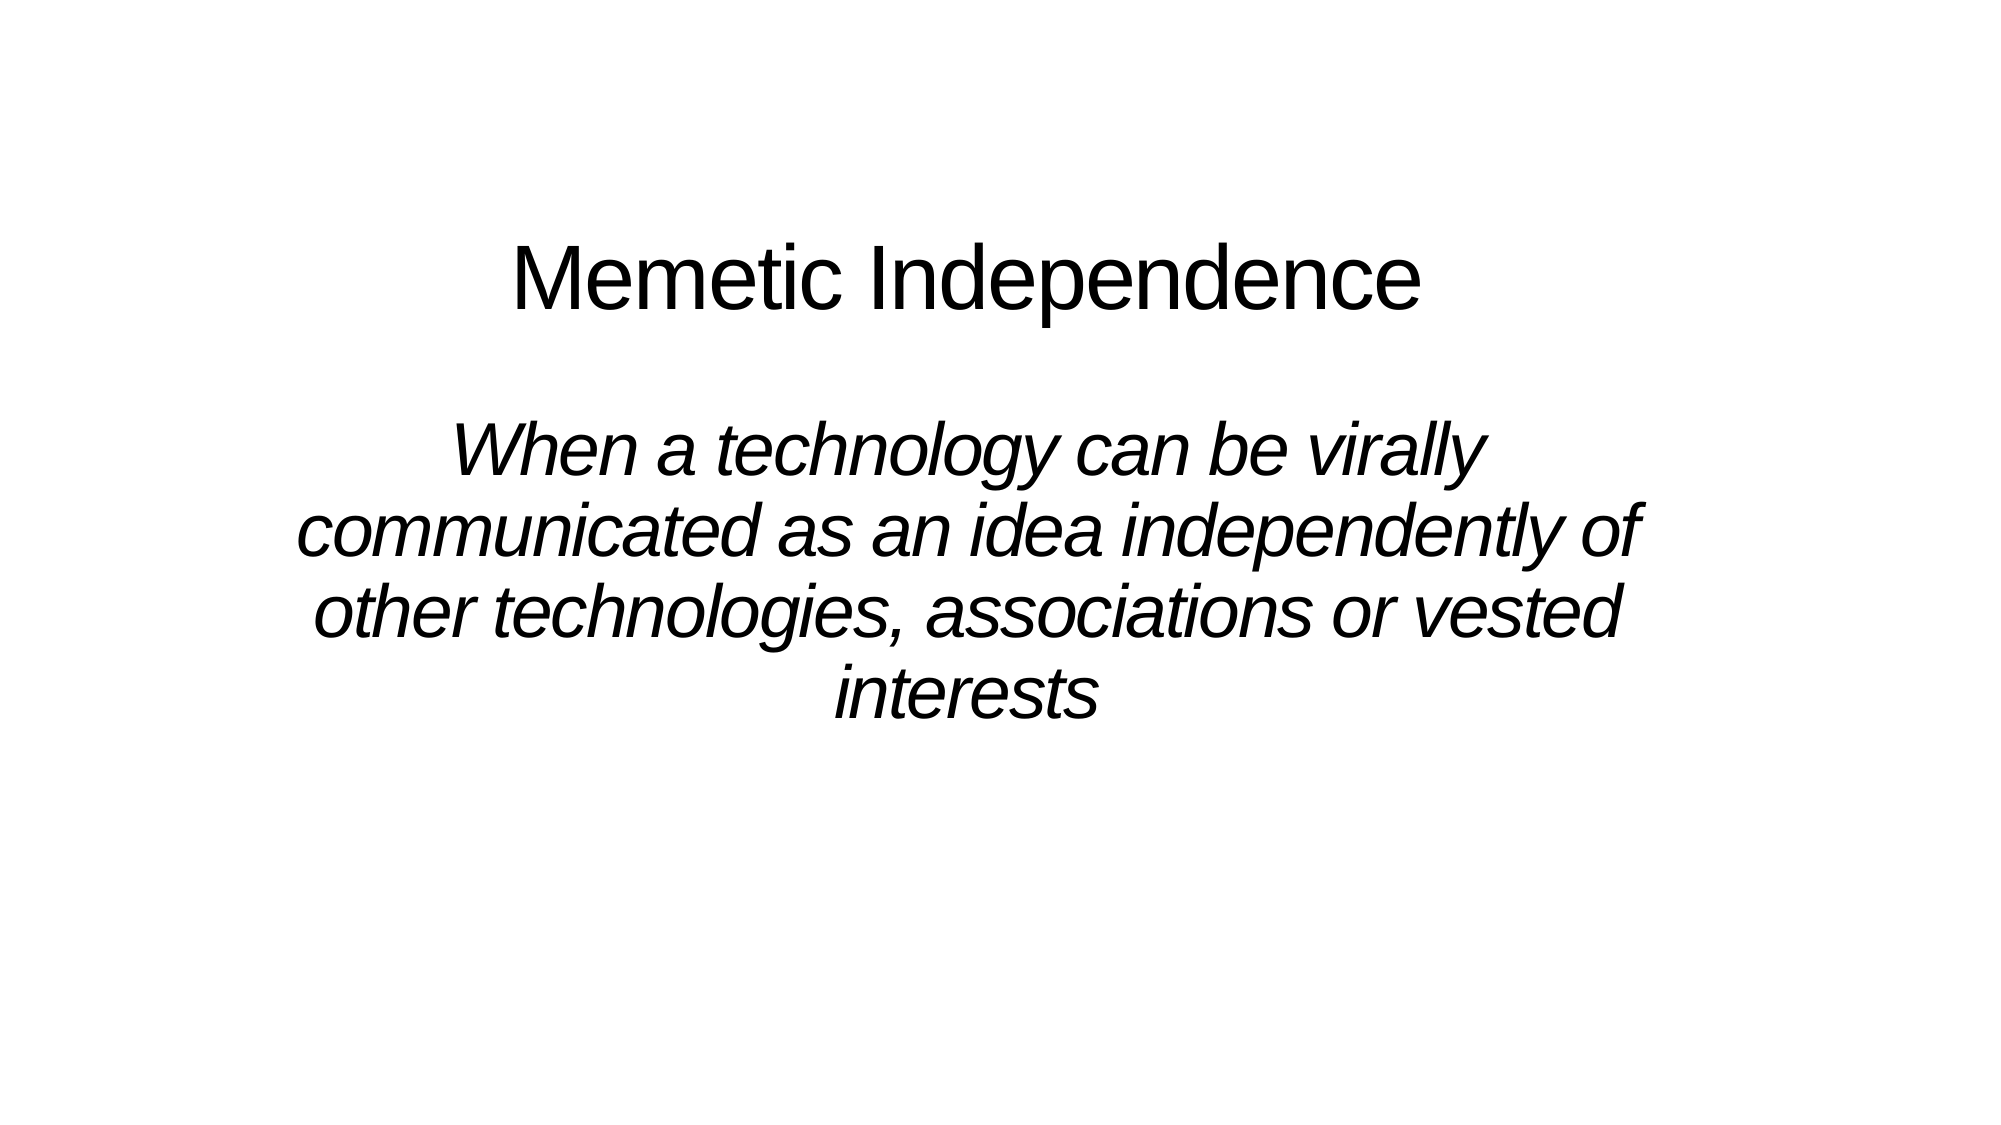

# Memetic Independence When a technology can be virally communicated as an idea independently of other technologies, associations or vested interests